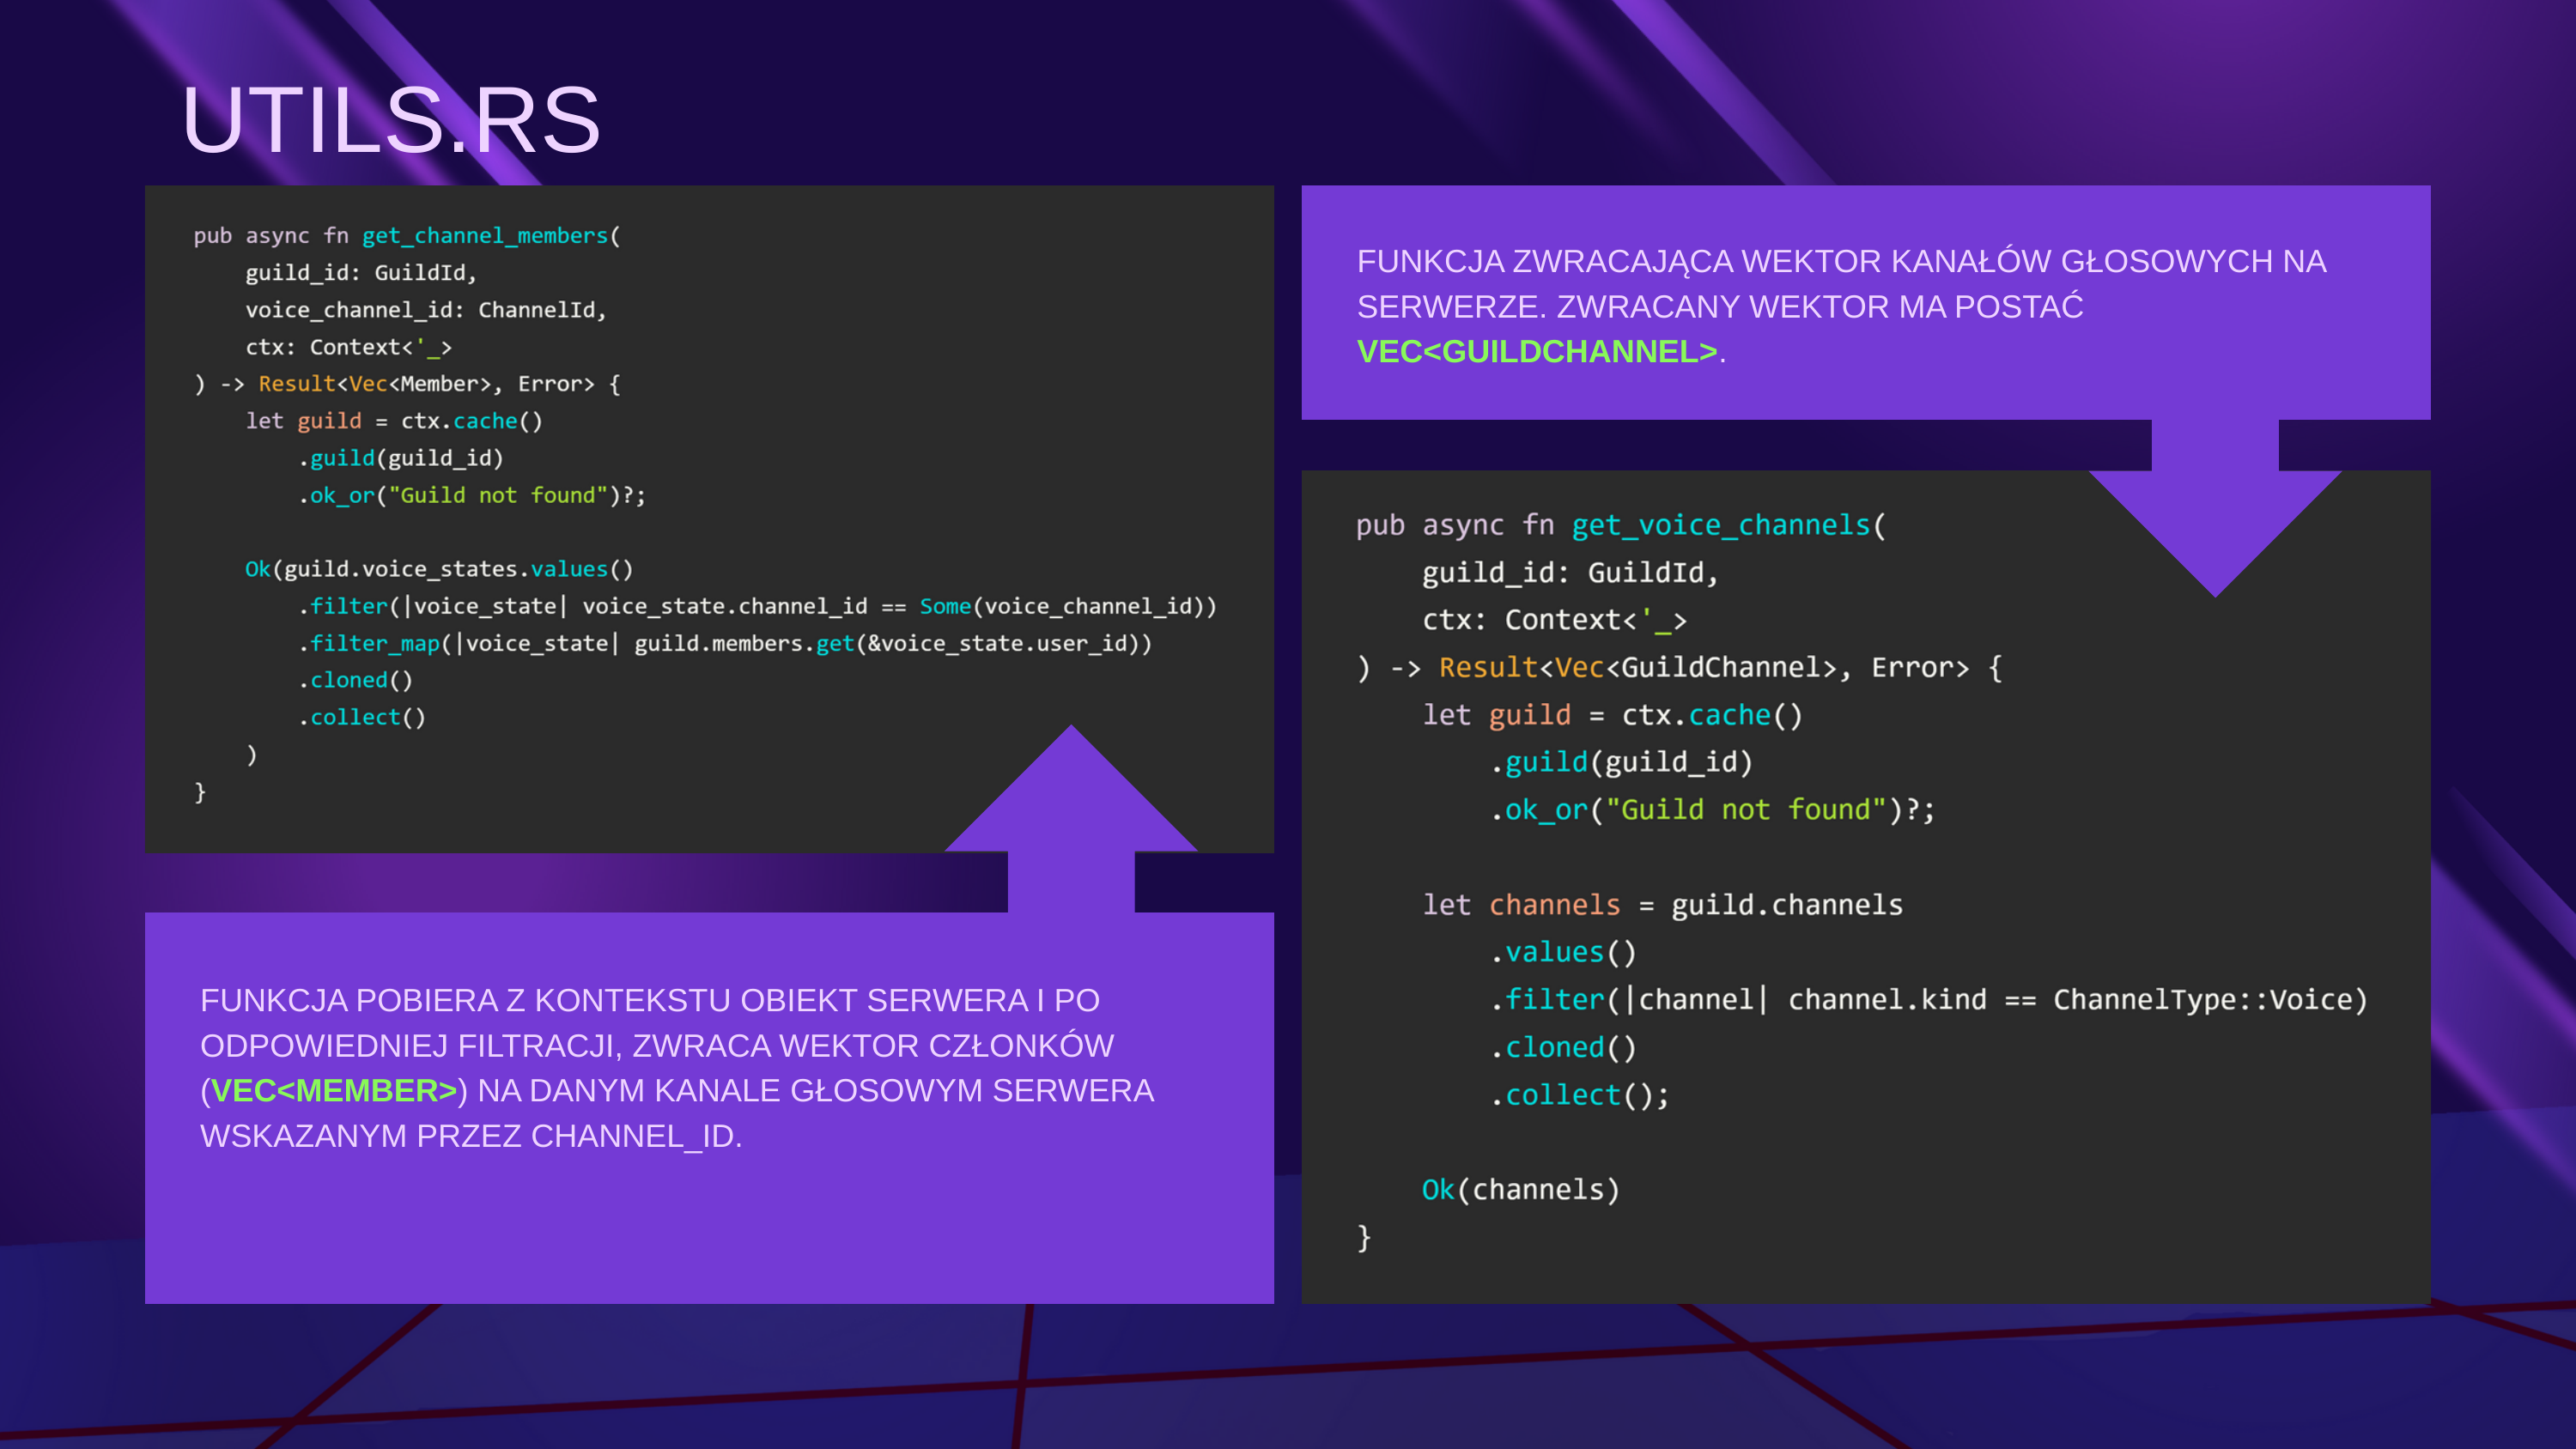

UTILS.RS

FUNKCJA ZWRACAJĄCA WEKTOR KANAŁÓW GŁOSOWYCH NA SERWERZE. ZWRACANY WEKTOR MA POSTAĆ VEC<GUILDCHANNEL>.

FUNKCJA POBIERA Z KONTEKSTU OBIEKT SERWERA I PO ODPOWIEDNIEJ FILTRACJI, ZWRACA WEKTOR CZŁONKÓW (VEC<MEMBER>) NA DANYM KANALE GŁOSOWYM SERWERA WSKAZANYM PRZEZ CHANNEL_ID.